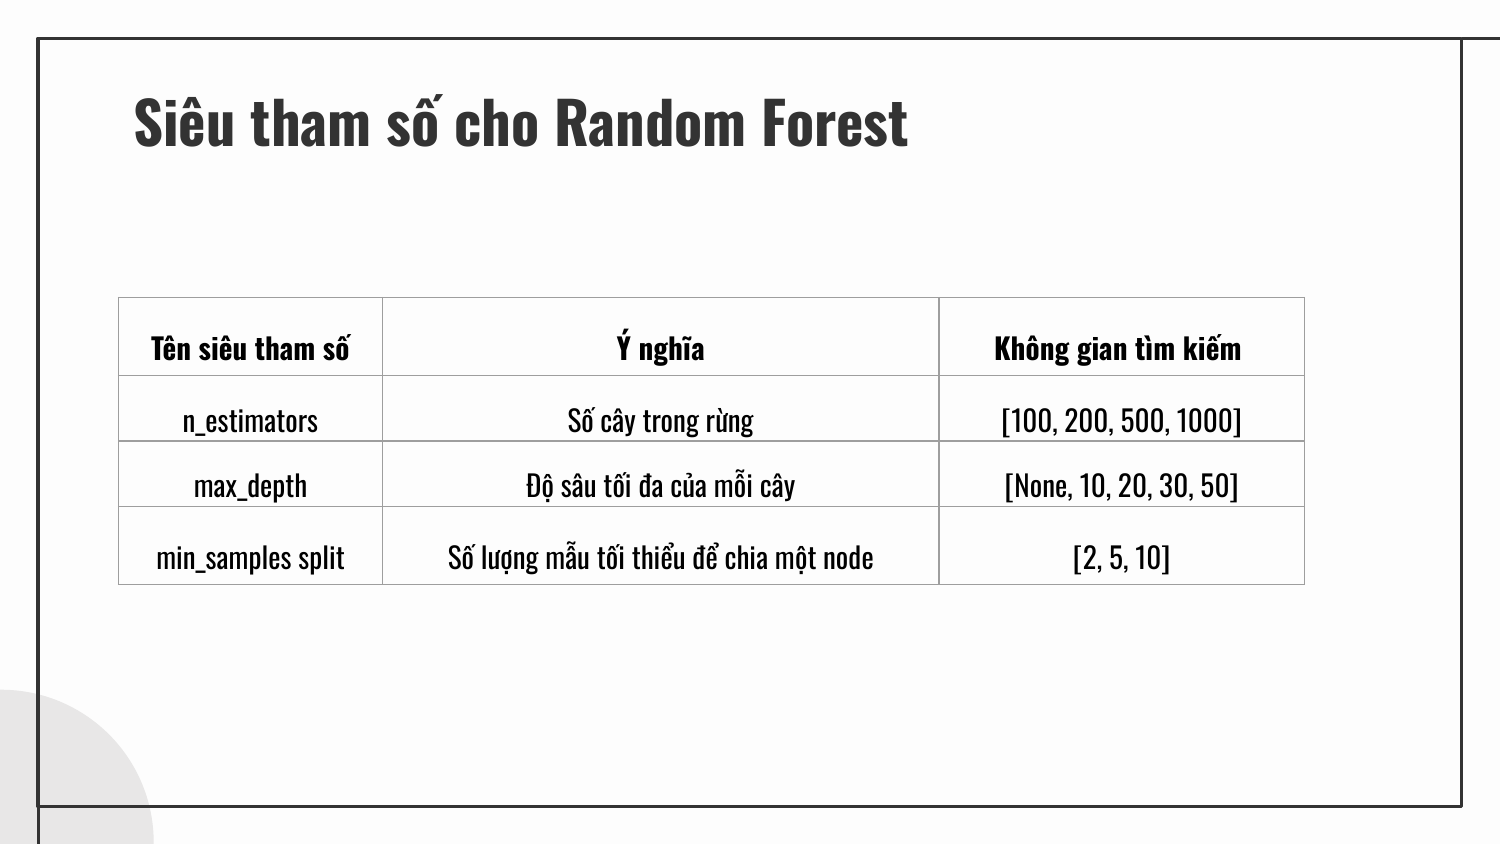

# Siêu tham số cho Random Forest
| Tên siêu tham số | Ý nghĩa | Không gian tìm kiếm |
| --- | --- | --- |
| n\_estimators | Số cây trong rừng | [100, 200, 500, 1000] |
| max\_depth | Độ sâu tối đa của mỗi cây | [None, 10, 20, 30, 50] |
| min\_samples split | Số lượng mẫu tối thiểu để chia một node | [2, 5, 10] |